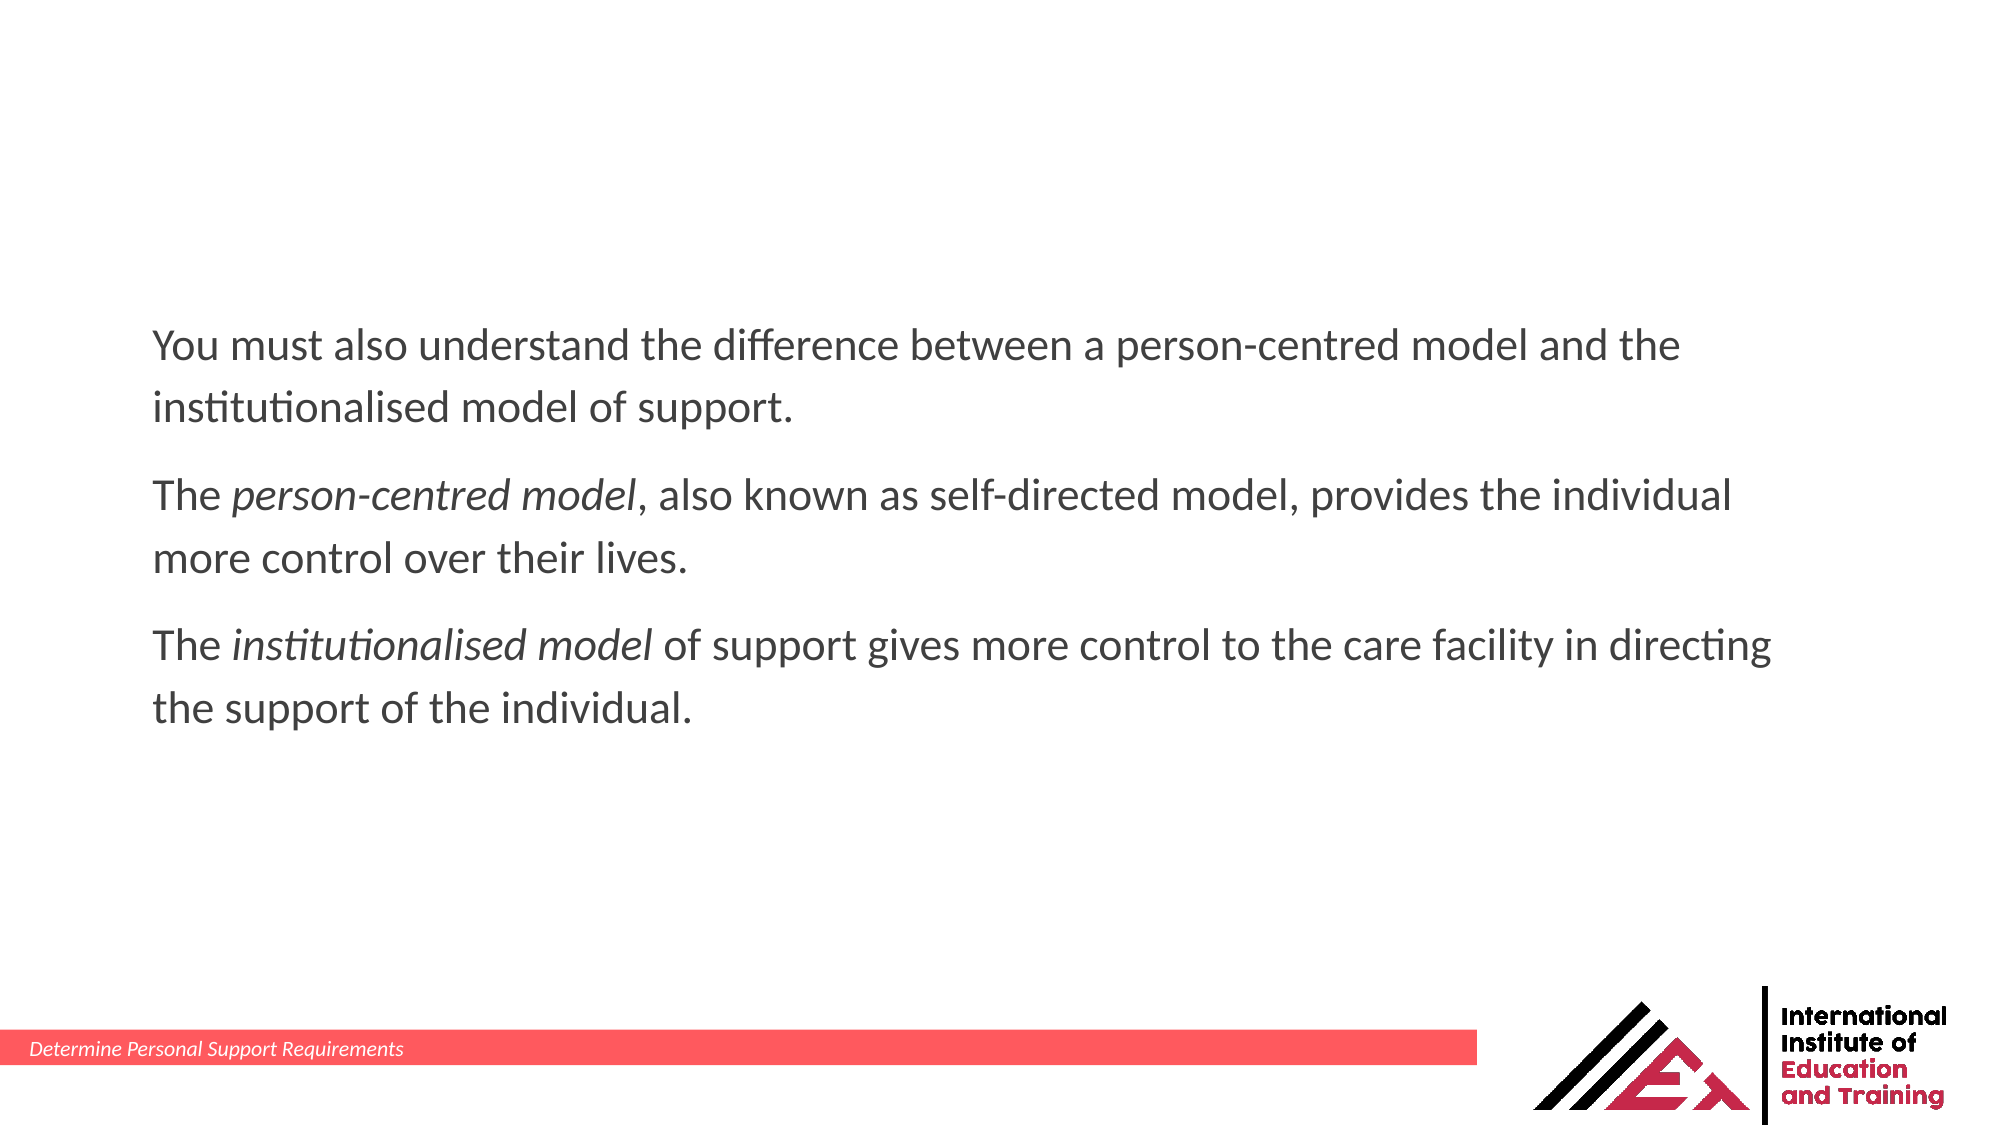

You must also understand the difference between a person-centred model and the institutionalised model of support.
The person-centred model, also known as self-directed model, provides the individual more control over their lives.
The institutionalised model of support gives more control to the care facility in directing the support of the individual.
Determine Personal Support Requirements